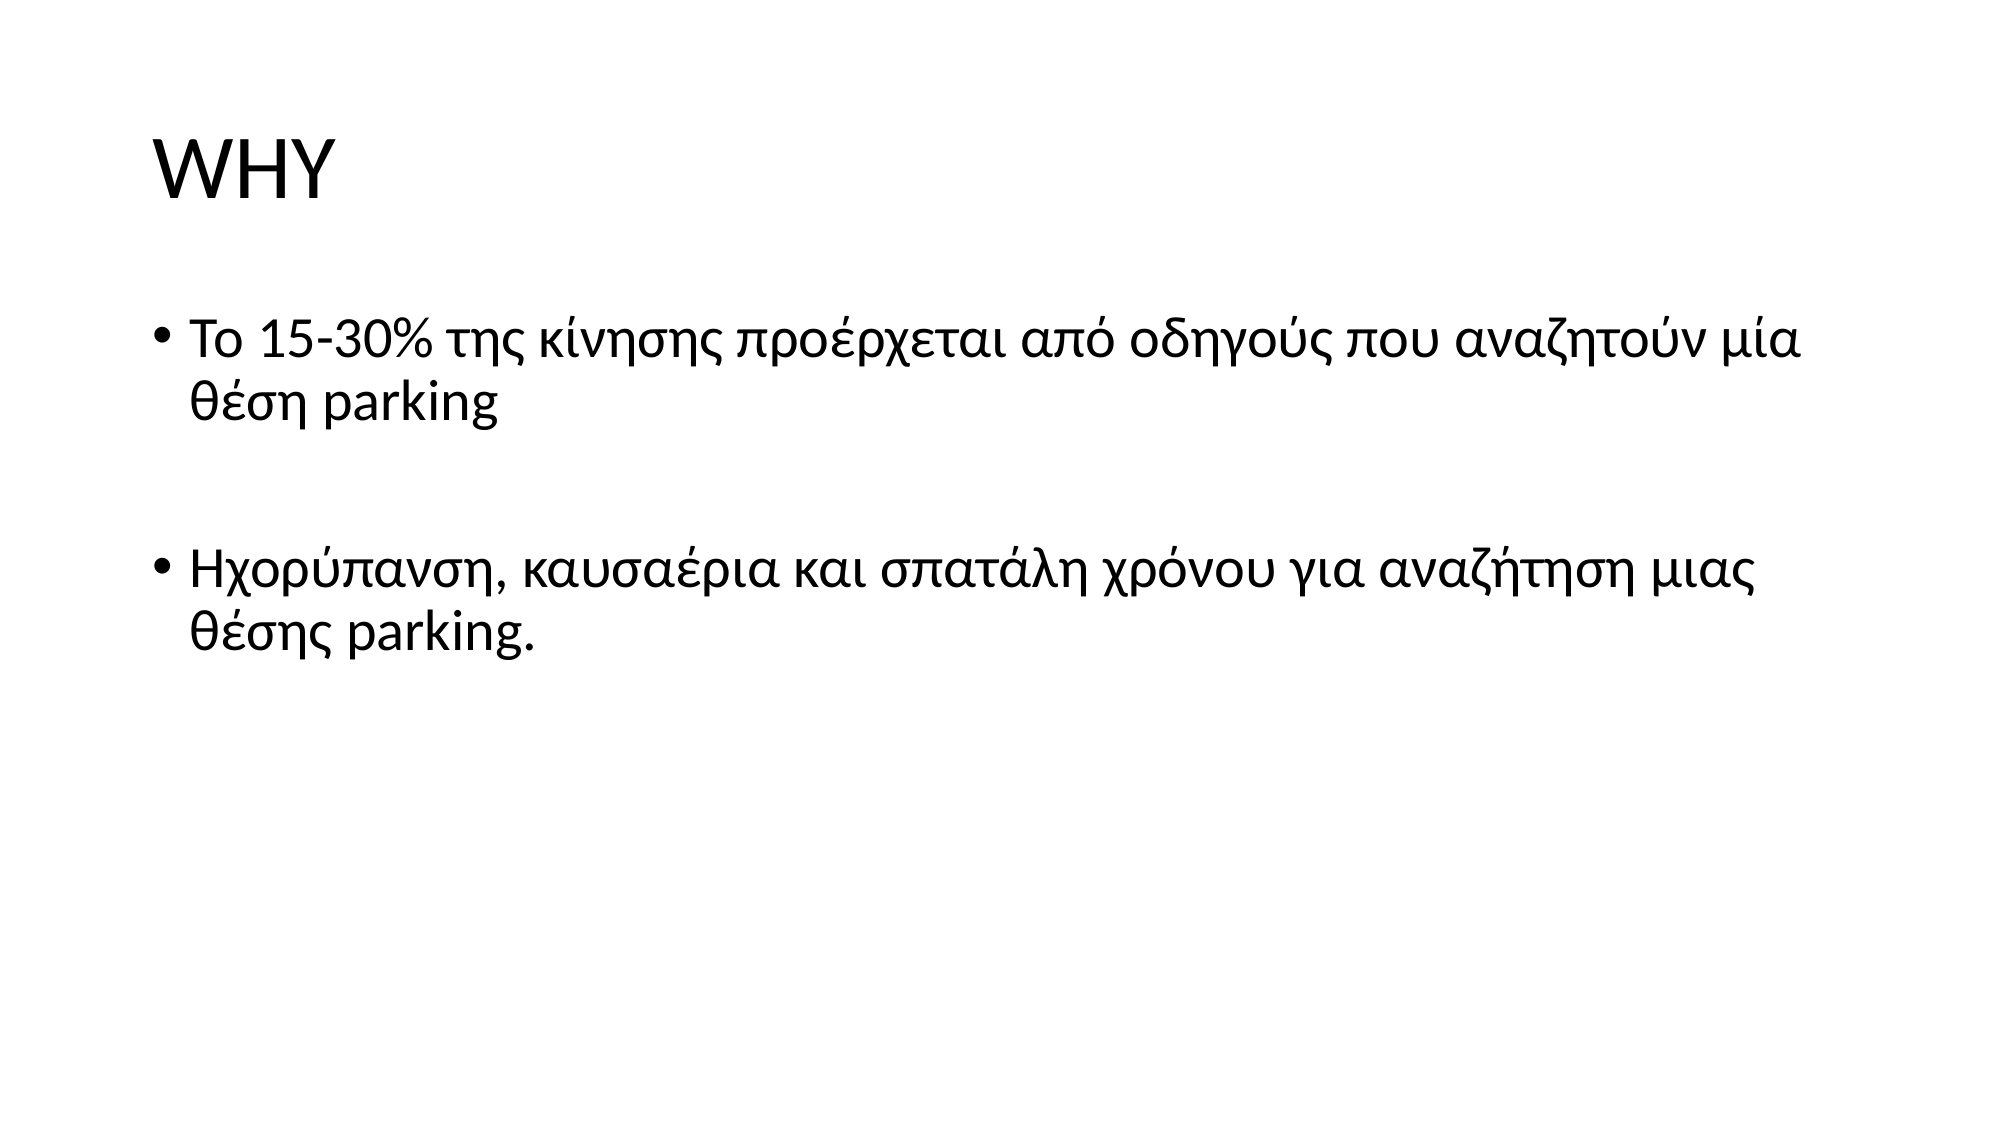

# WHY
Το 15-30% της κίνησης προέρχεται από οδηγούς που αναζητούν μία θέση parking

Ηχορύπανση, καυσαέρια και σπατάλη χρόνου για αναζήτηση μιας θέσης parking.